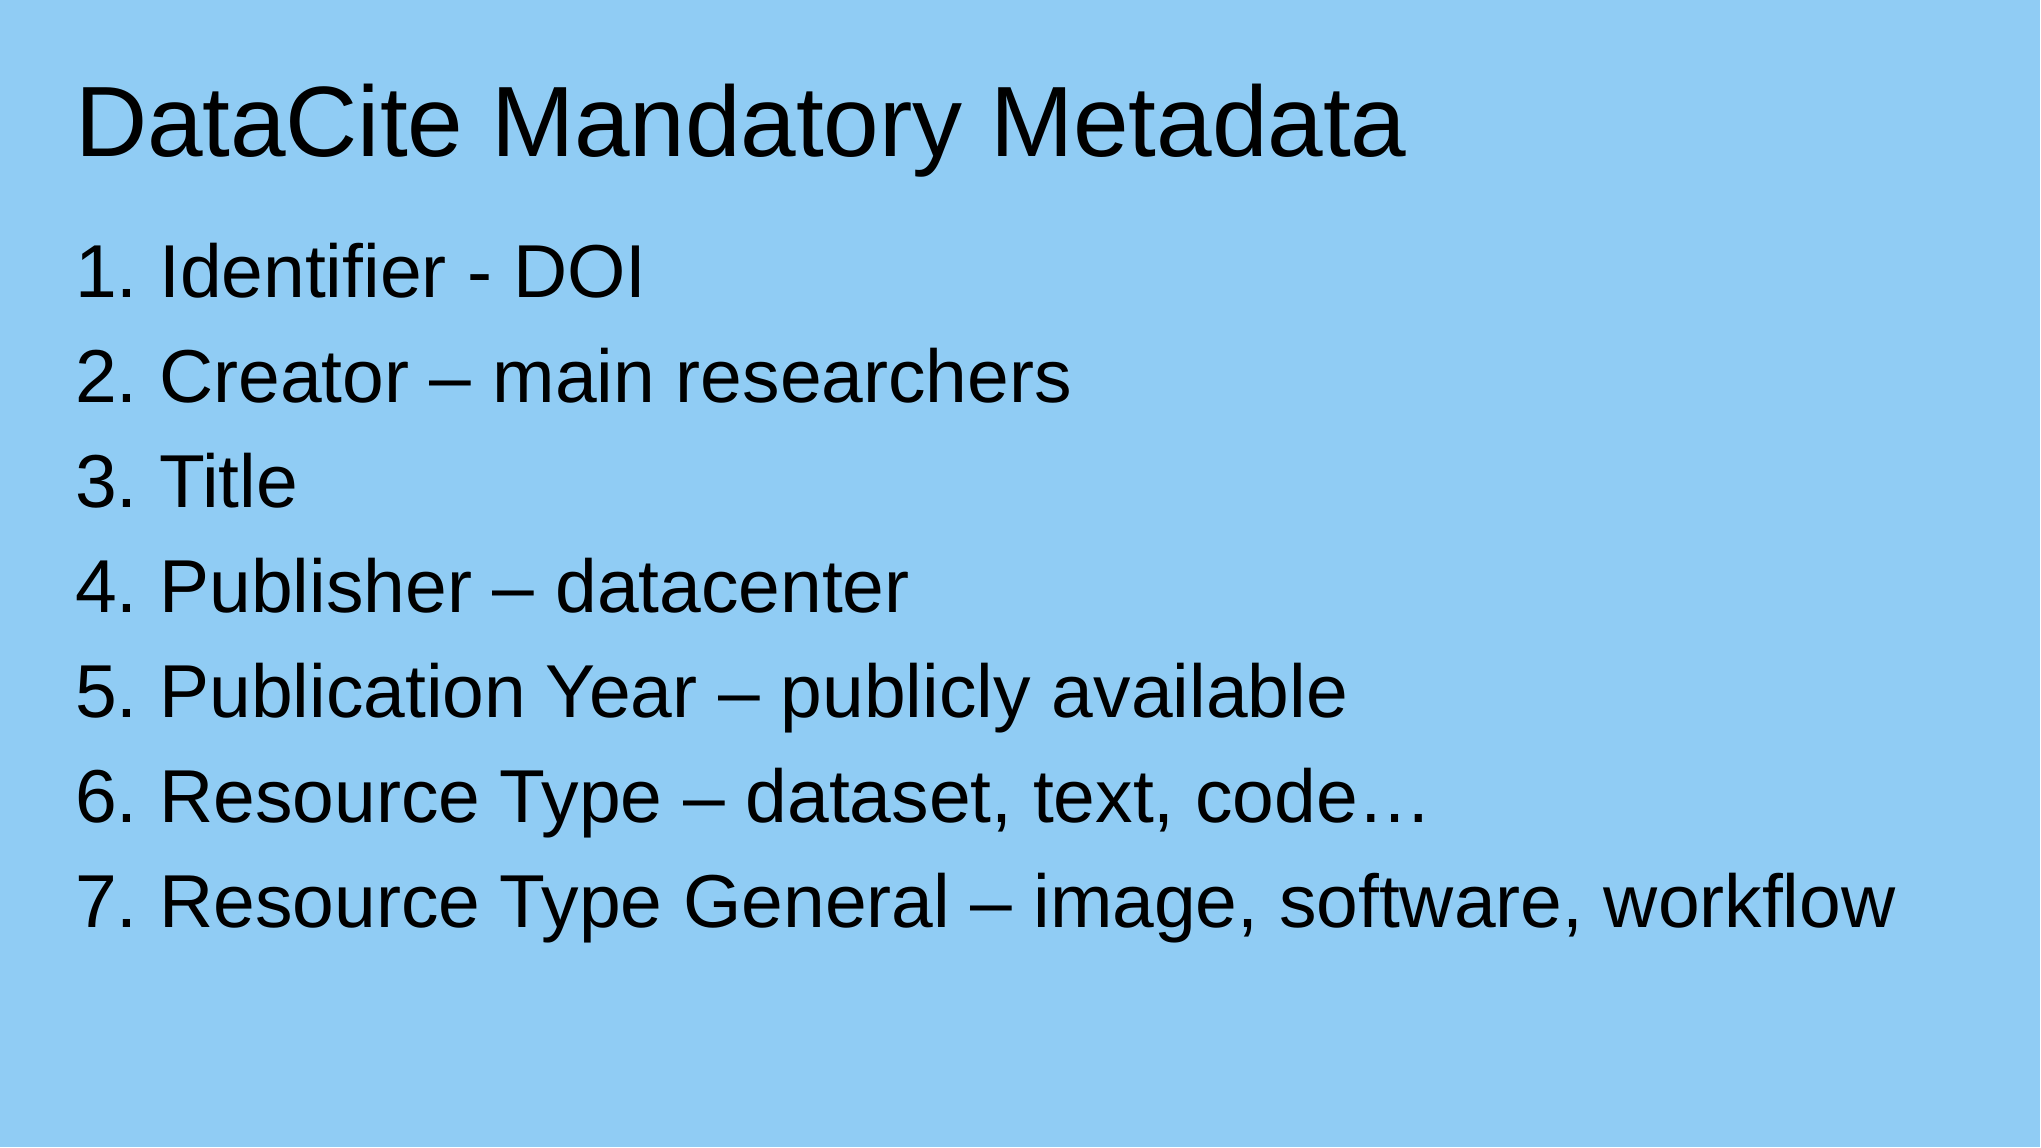

# DataCite Mandatory Metadata
Identifier - DOI
Creator – main researchers
Title
Publisher – datacenter
Publication Year – publicly available
Resource Type – dataset, text, code…
Resource Type General – image, software, workflow